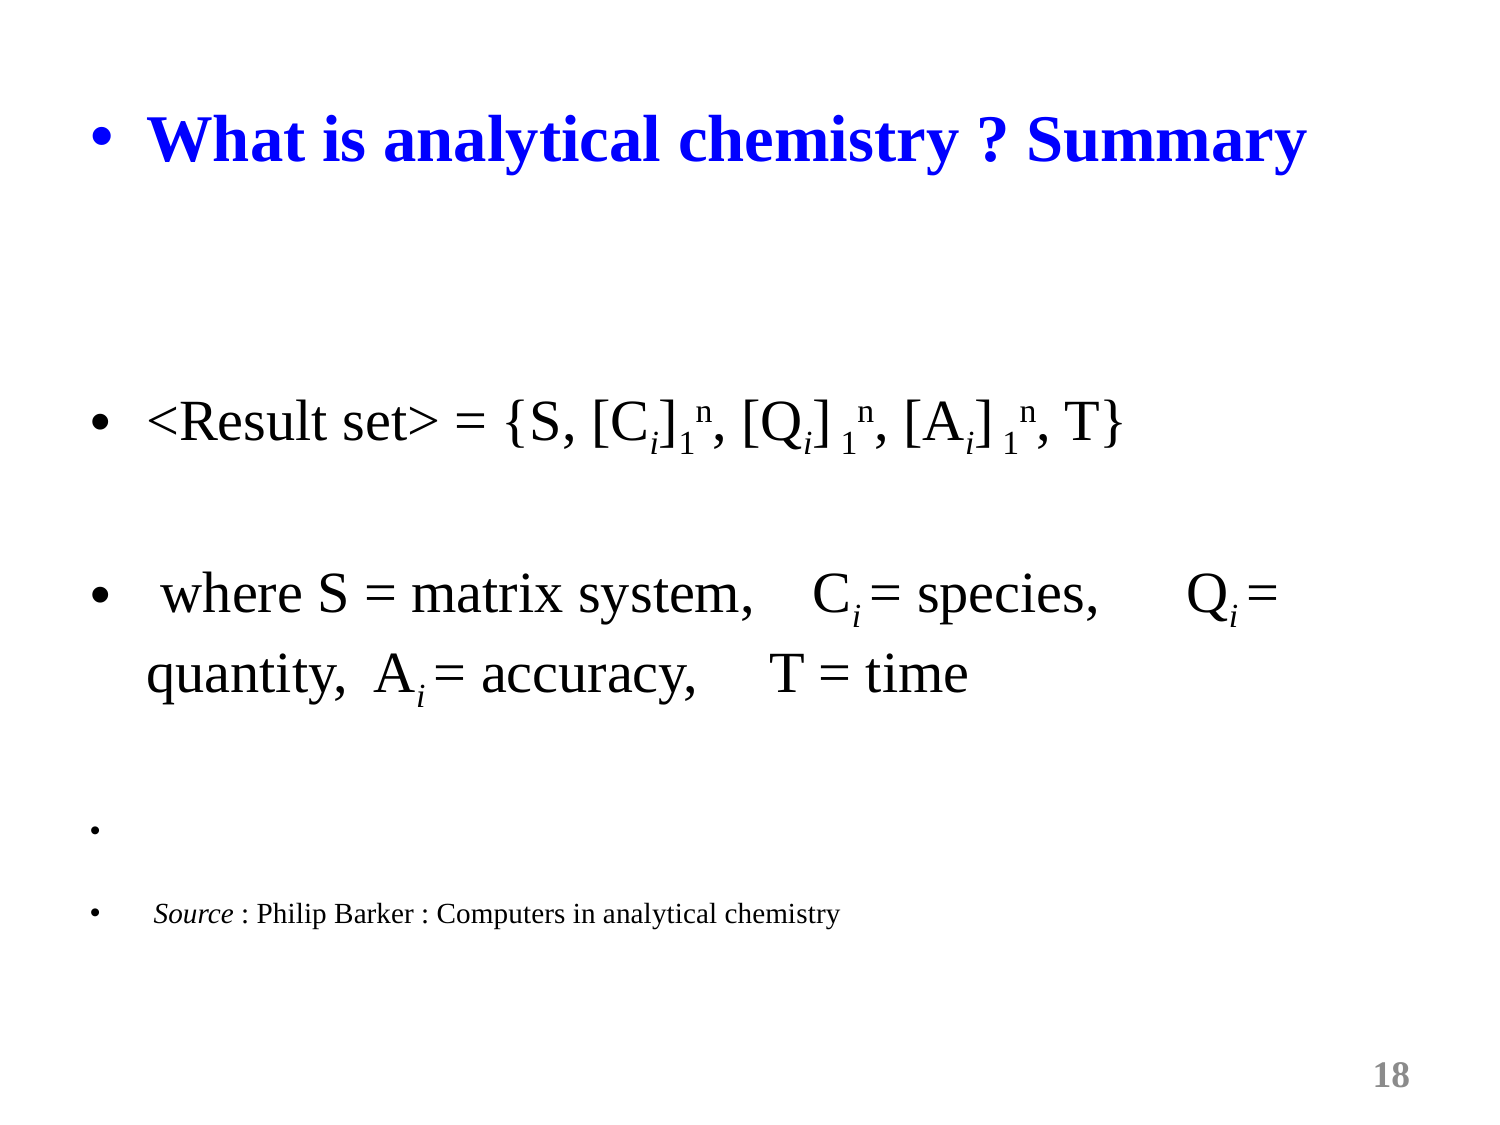

What is analytical chemistry ? Summary

<Result set> = {S, [Ci]1n, [Qi] 1n, [Ai] 1n, T}

 where S = matrix system,    Ci = species,      Qi = quantity,  Ai = accuracy,     T = time

 Source : Philip Barker : Computers in analytical chemistry
18